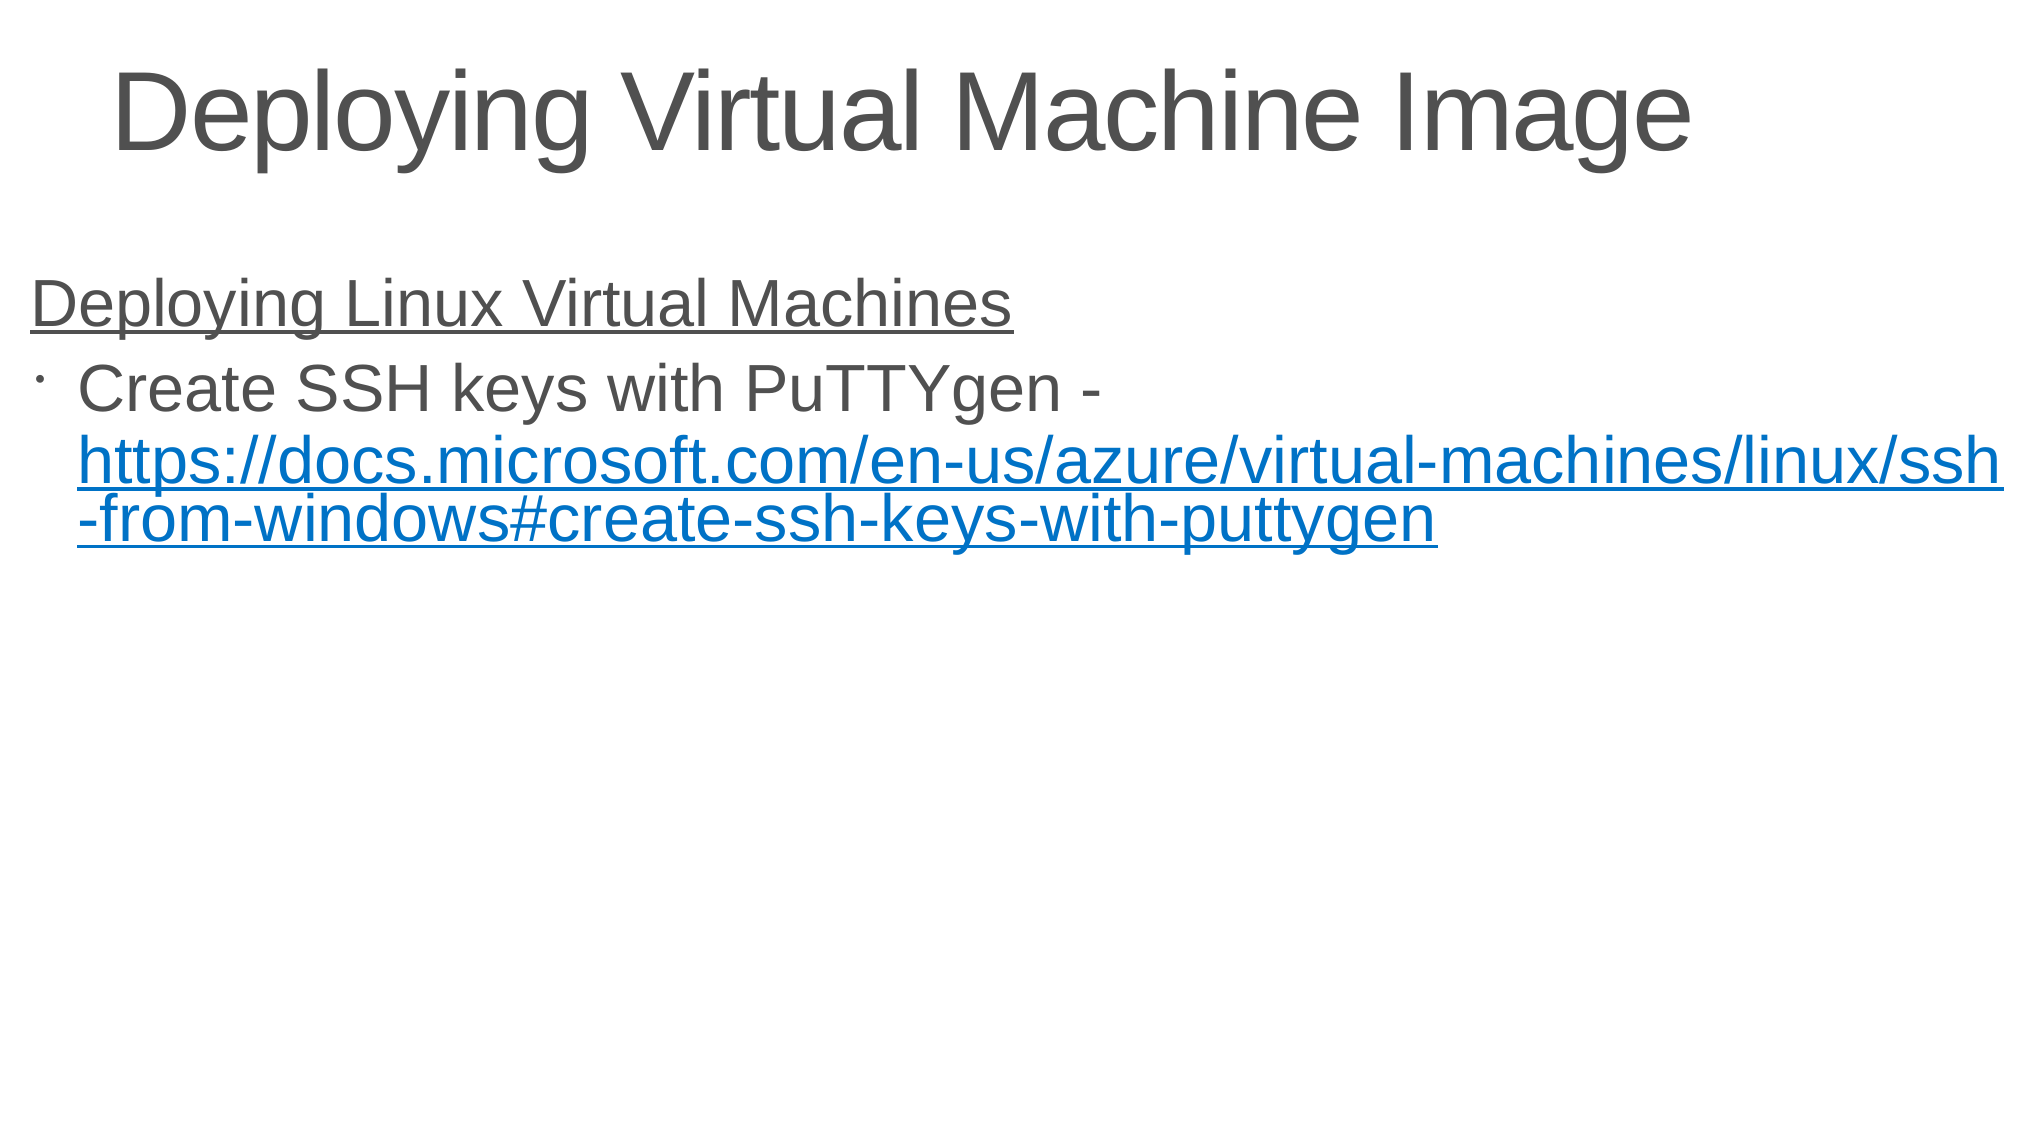

# Deploying Virtual Machine Image
Deploying Linux Virtual Machines
Create SSH keys with PuTTYgen - https://docs.microsoft.com/en-us/azure/virtual-machines/linux/ssh-from-windows#create-ssh-keys-with-puttygen